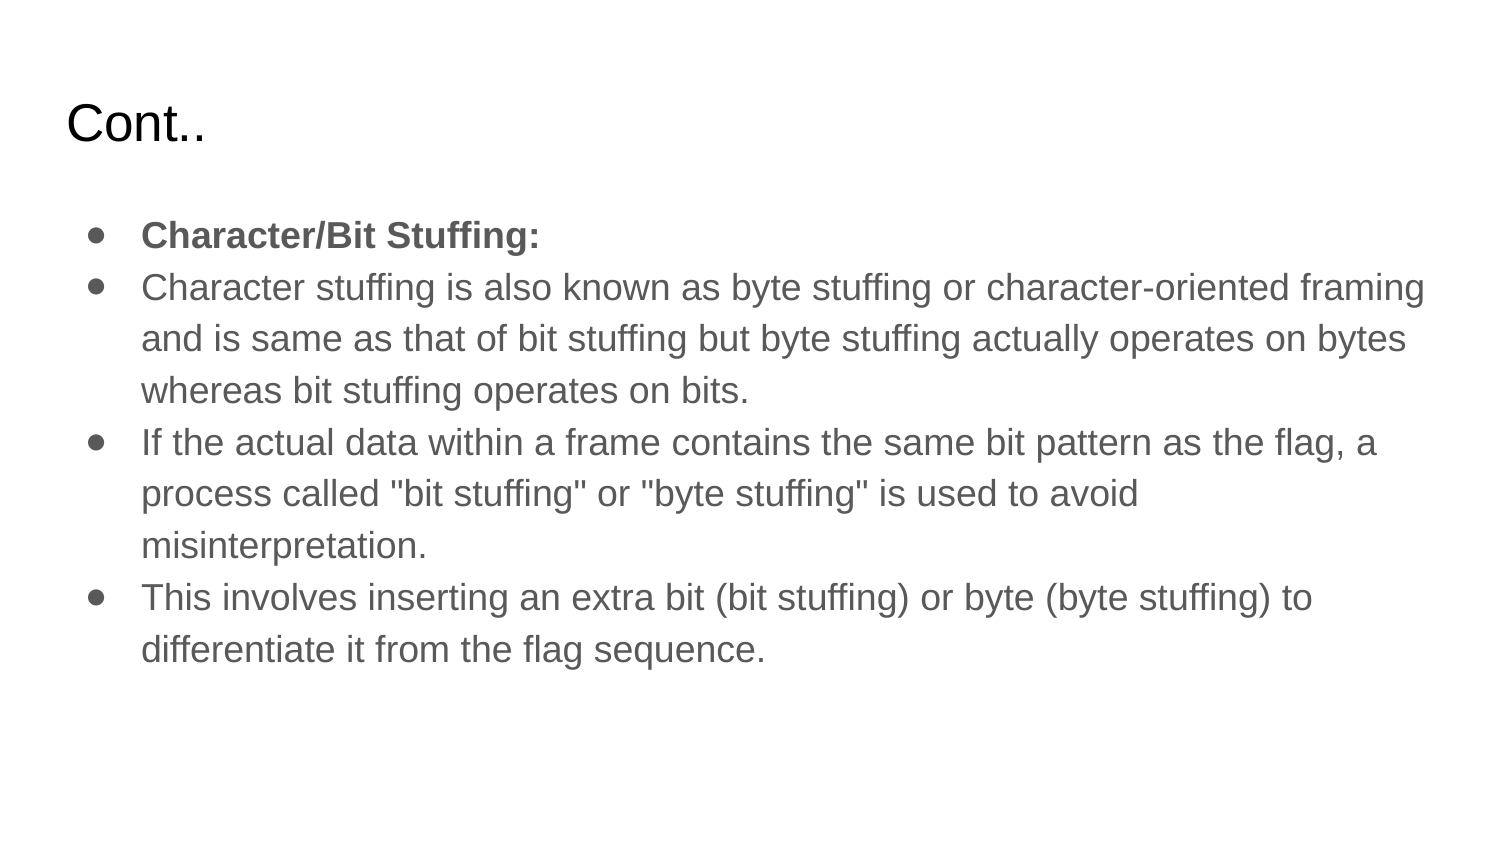

# Cont..
Character/Bit Stuffing:
Character stuffing is also known as byte stuffing or character-oriented framing and is same as that of bit stuffing but byte stuffing actually operates on bytes whereas bit stuffing operates on bits.
If the actual data within a frame contains the same bit pattern as the flag, a process called "bit stuffing" or "byte stuffing" is used to avoid misinterpretation.
This involves inserting an extra bit (bit stuffing) or byte (byte stuffing) to differentiate it from the flag sequence.